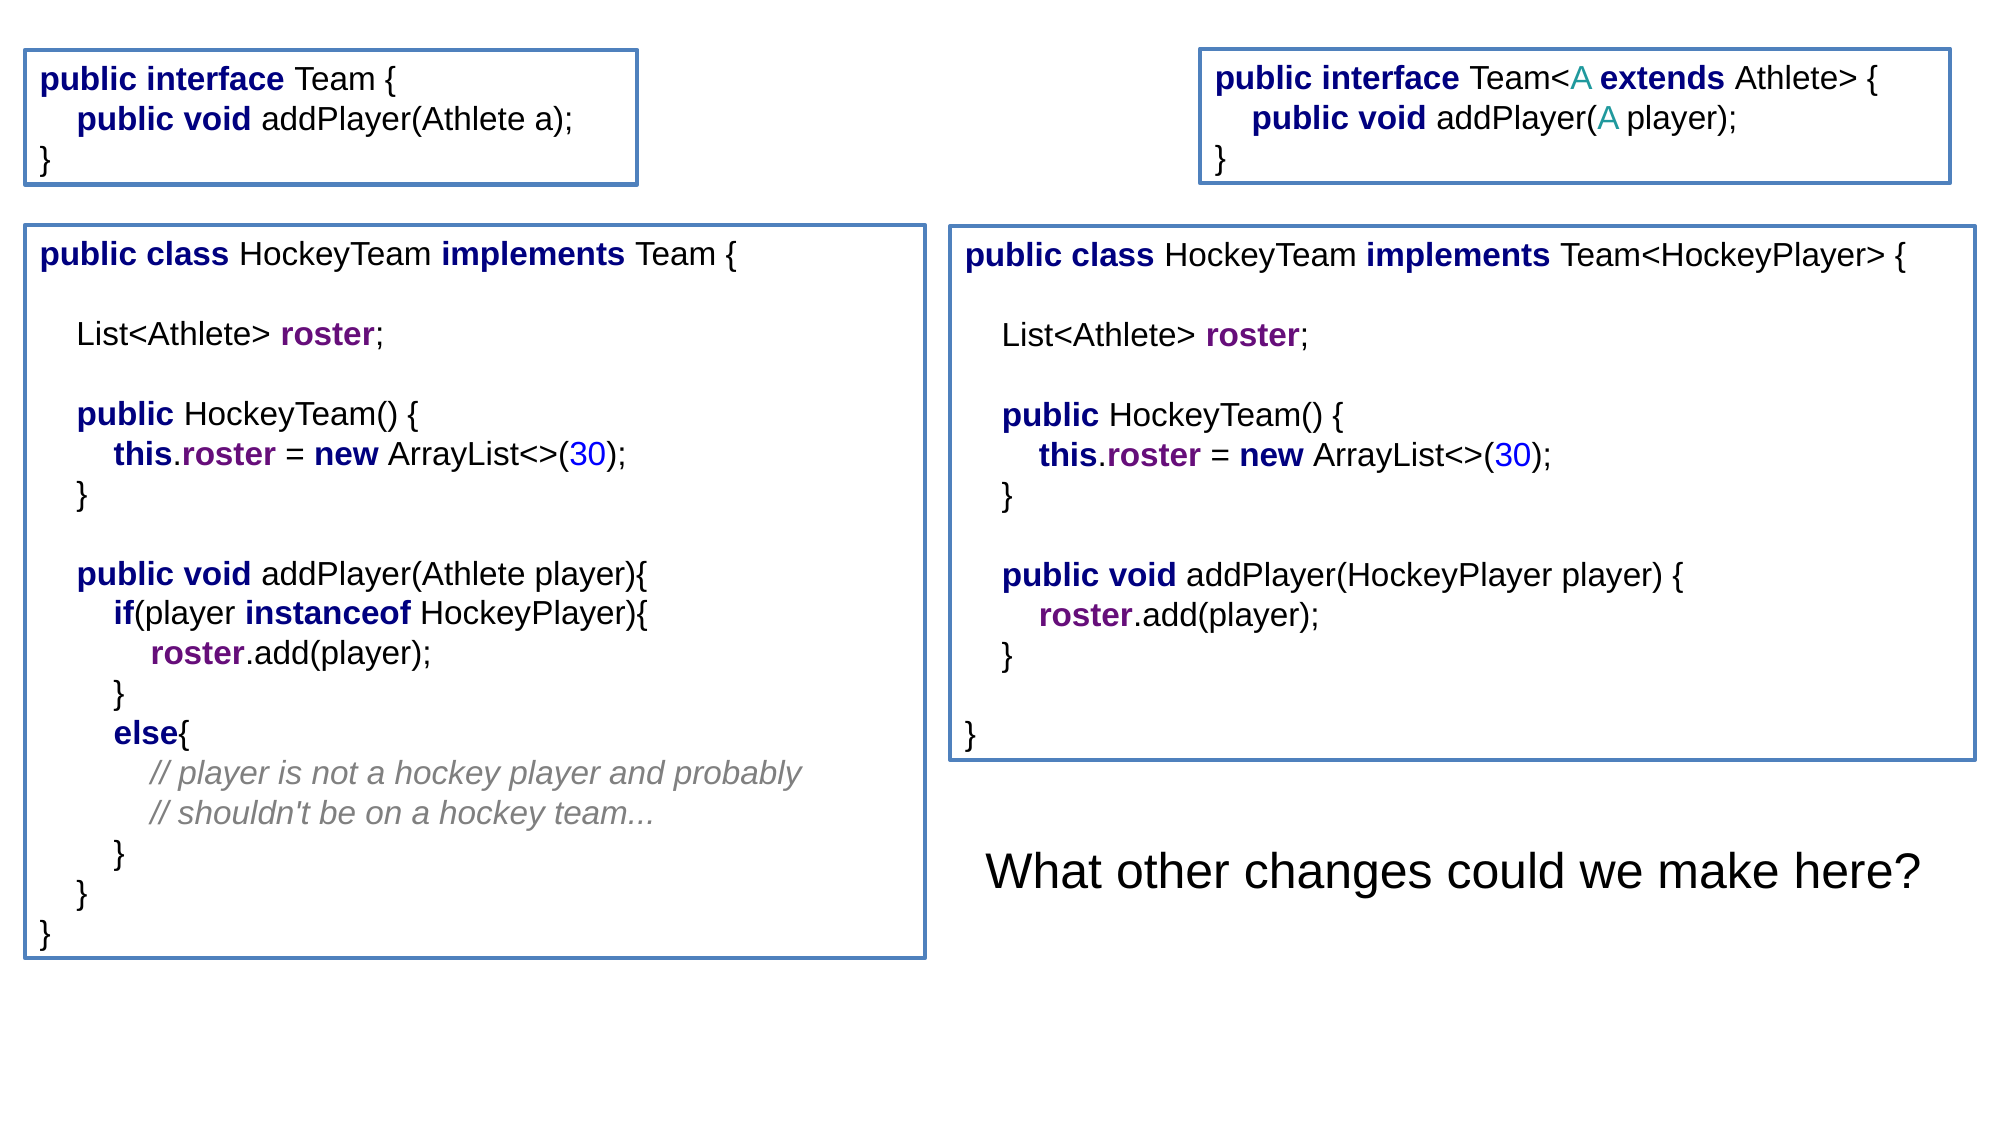

public interface Team<A extends Athlete> {
    public void addPlayer(A player);
}
public interface Team {
    public void addPlayer(Athlete a);
}
public class HockeyTeam implements Team {
    List<Athlete> roster;
    public HockeyTeam() {
        this.roster = new ArrayList<>(30);
    }
    public void addPlayer(Athlete player){
        if(player instanceof HockeyPlayer){
            roster.add(player);
        }
        else{
            // player is not a hockey player and probably
            // shouldn't be on a hockey team...
        }
    }
}
public class HockeyTeam implements Team<HockeyPlayer> {
    List<Athlete> roster;
    public HockeyTeam() {
        this.roster = new ArrayList<>(30);
    }
    public void addPlayer(HockeyPlayer player) {
        roster.add(player);
    }
}
What other changes could we make here?